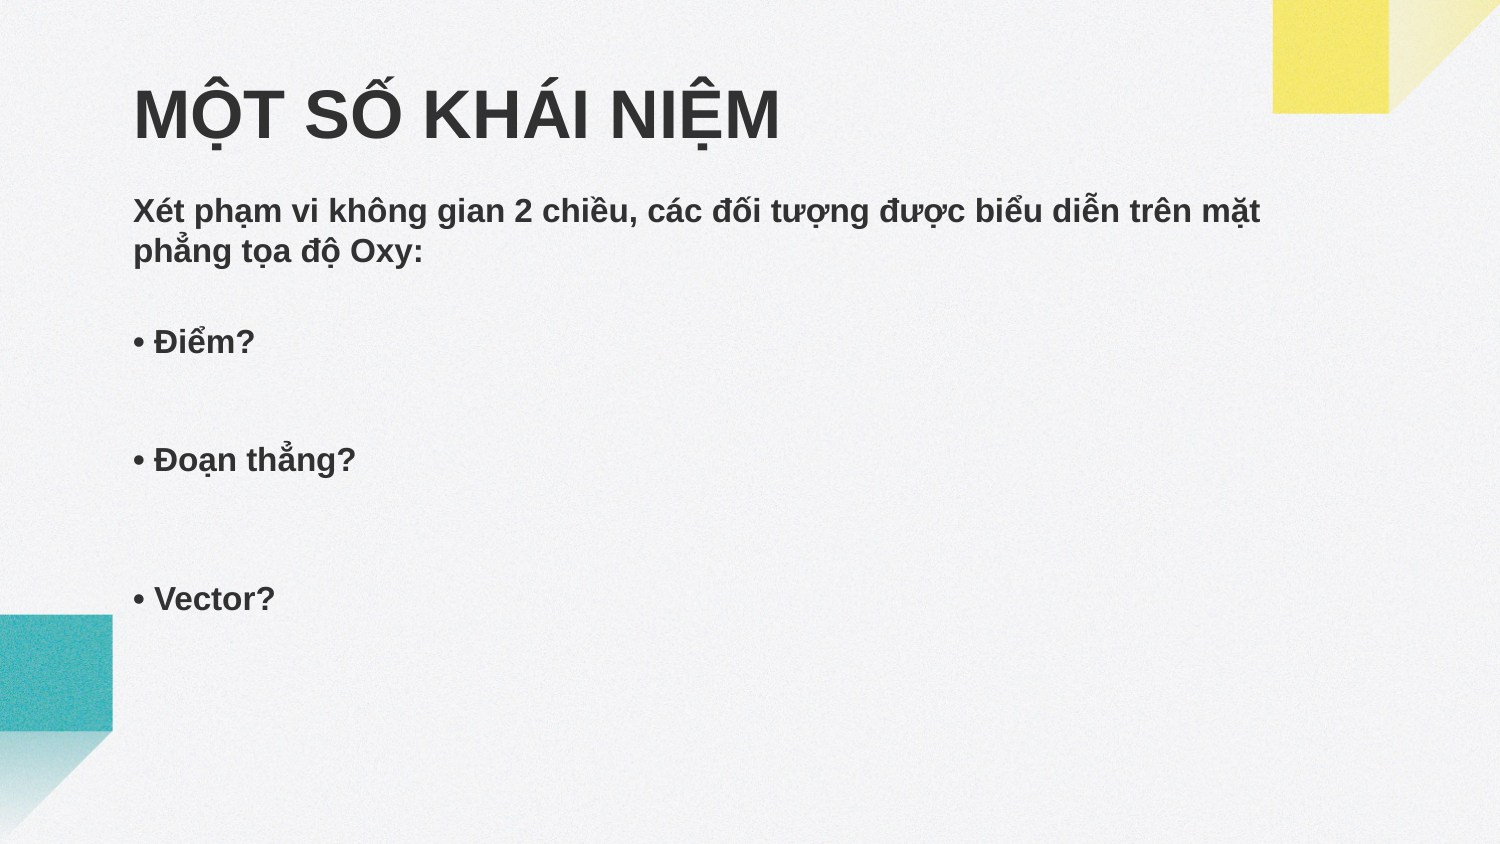

# MỘT SỐ KHÁI NIỆM
Xét phạm vi không gian 2 chiều, các đối tượng được biểu diễn trên mặt phẳng tọa độ Oxy:
• Điểm?
• Đoạn thẳng?
• Vector?